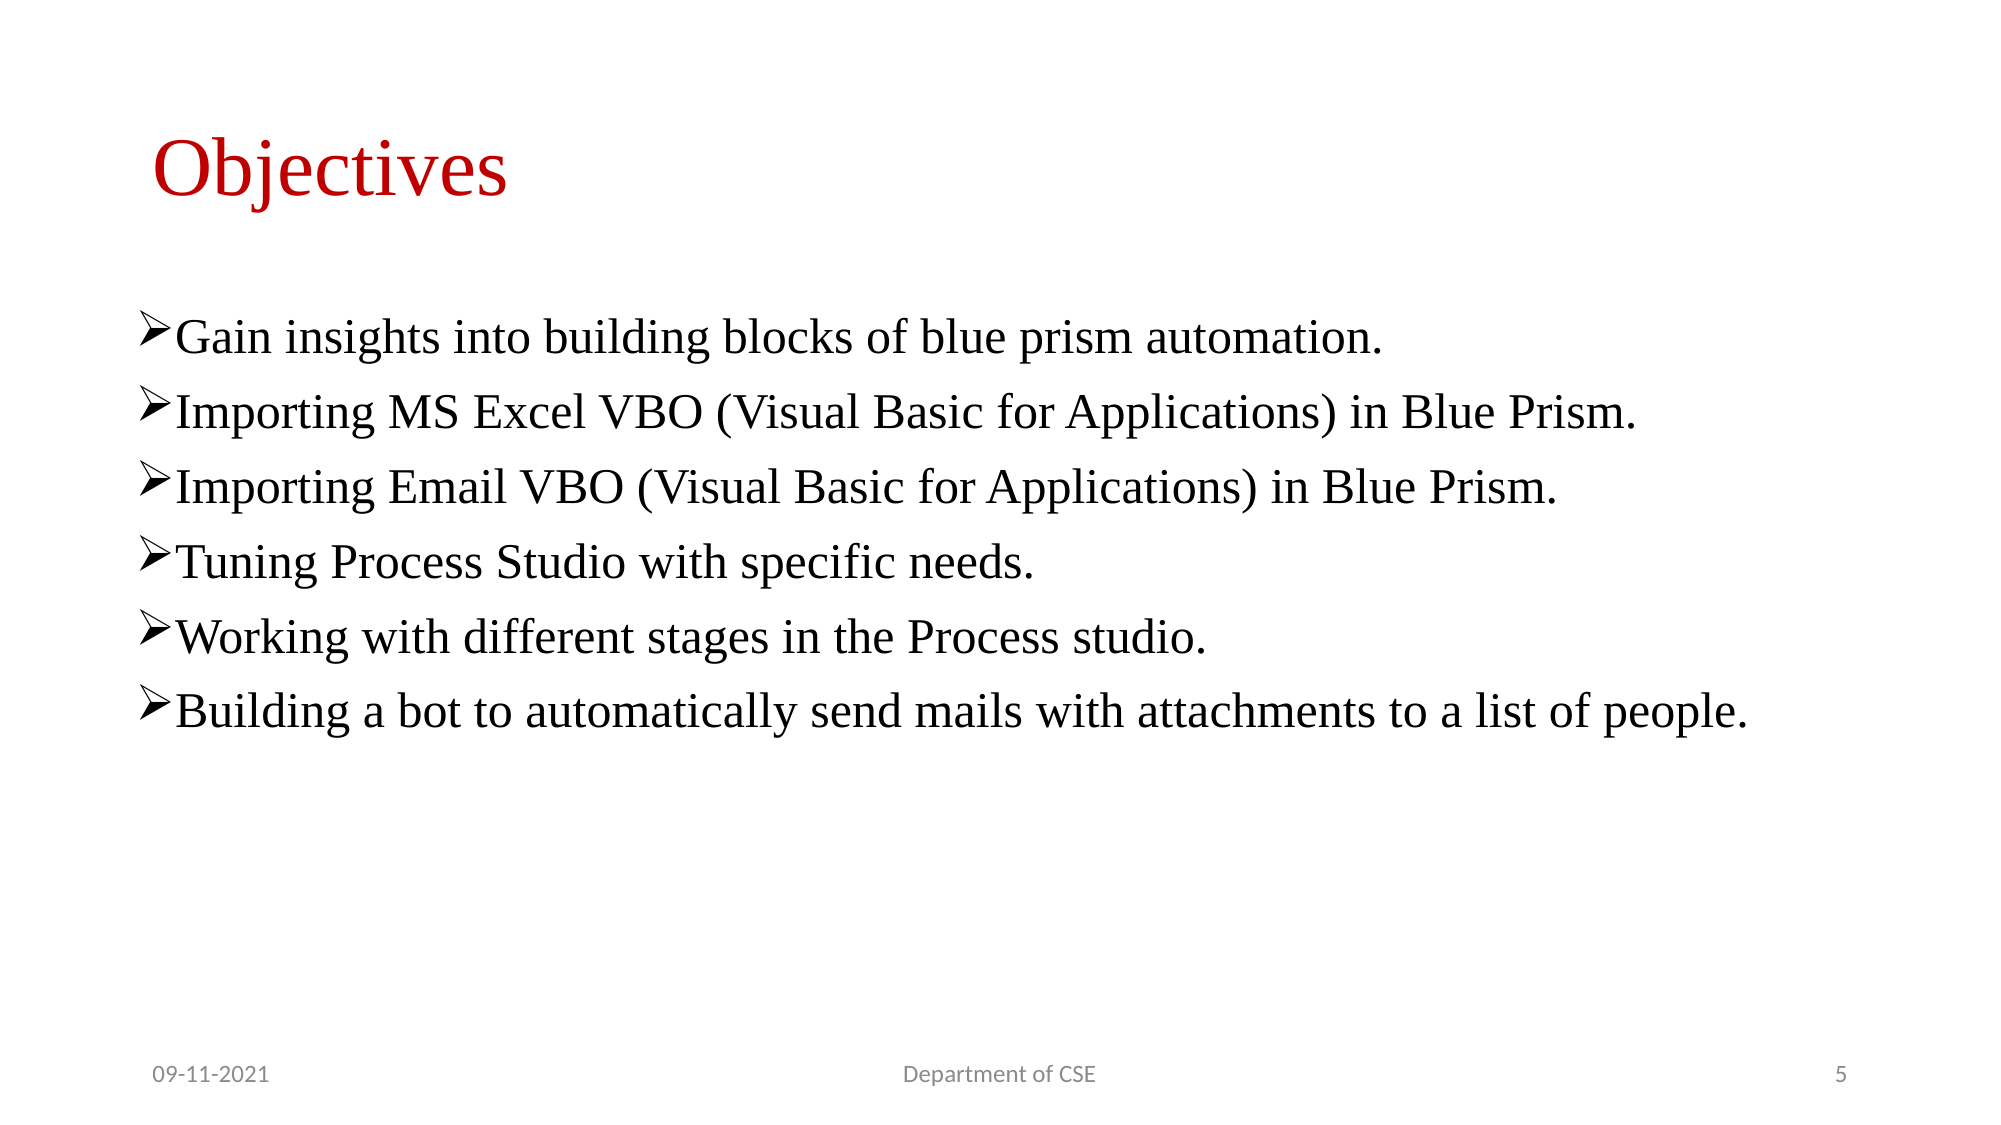

# Objectives
Gain insights into building blocks of blue prism automation.
Importing MS Excel VBO (Visual Basic for Applications) in Blue Prism.
Importing Email VBO (Visual Basic for Applications) in Blue Prism.
Tuning Process Studio with specific needs.
Working with different stages in the Process studio.
Building a bot to automatically send mails with attachments to a list of people.
09-11-2021
Department of CSE
5